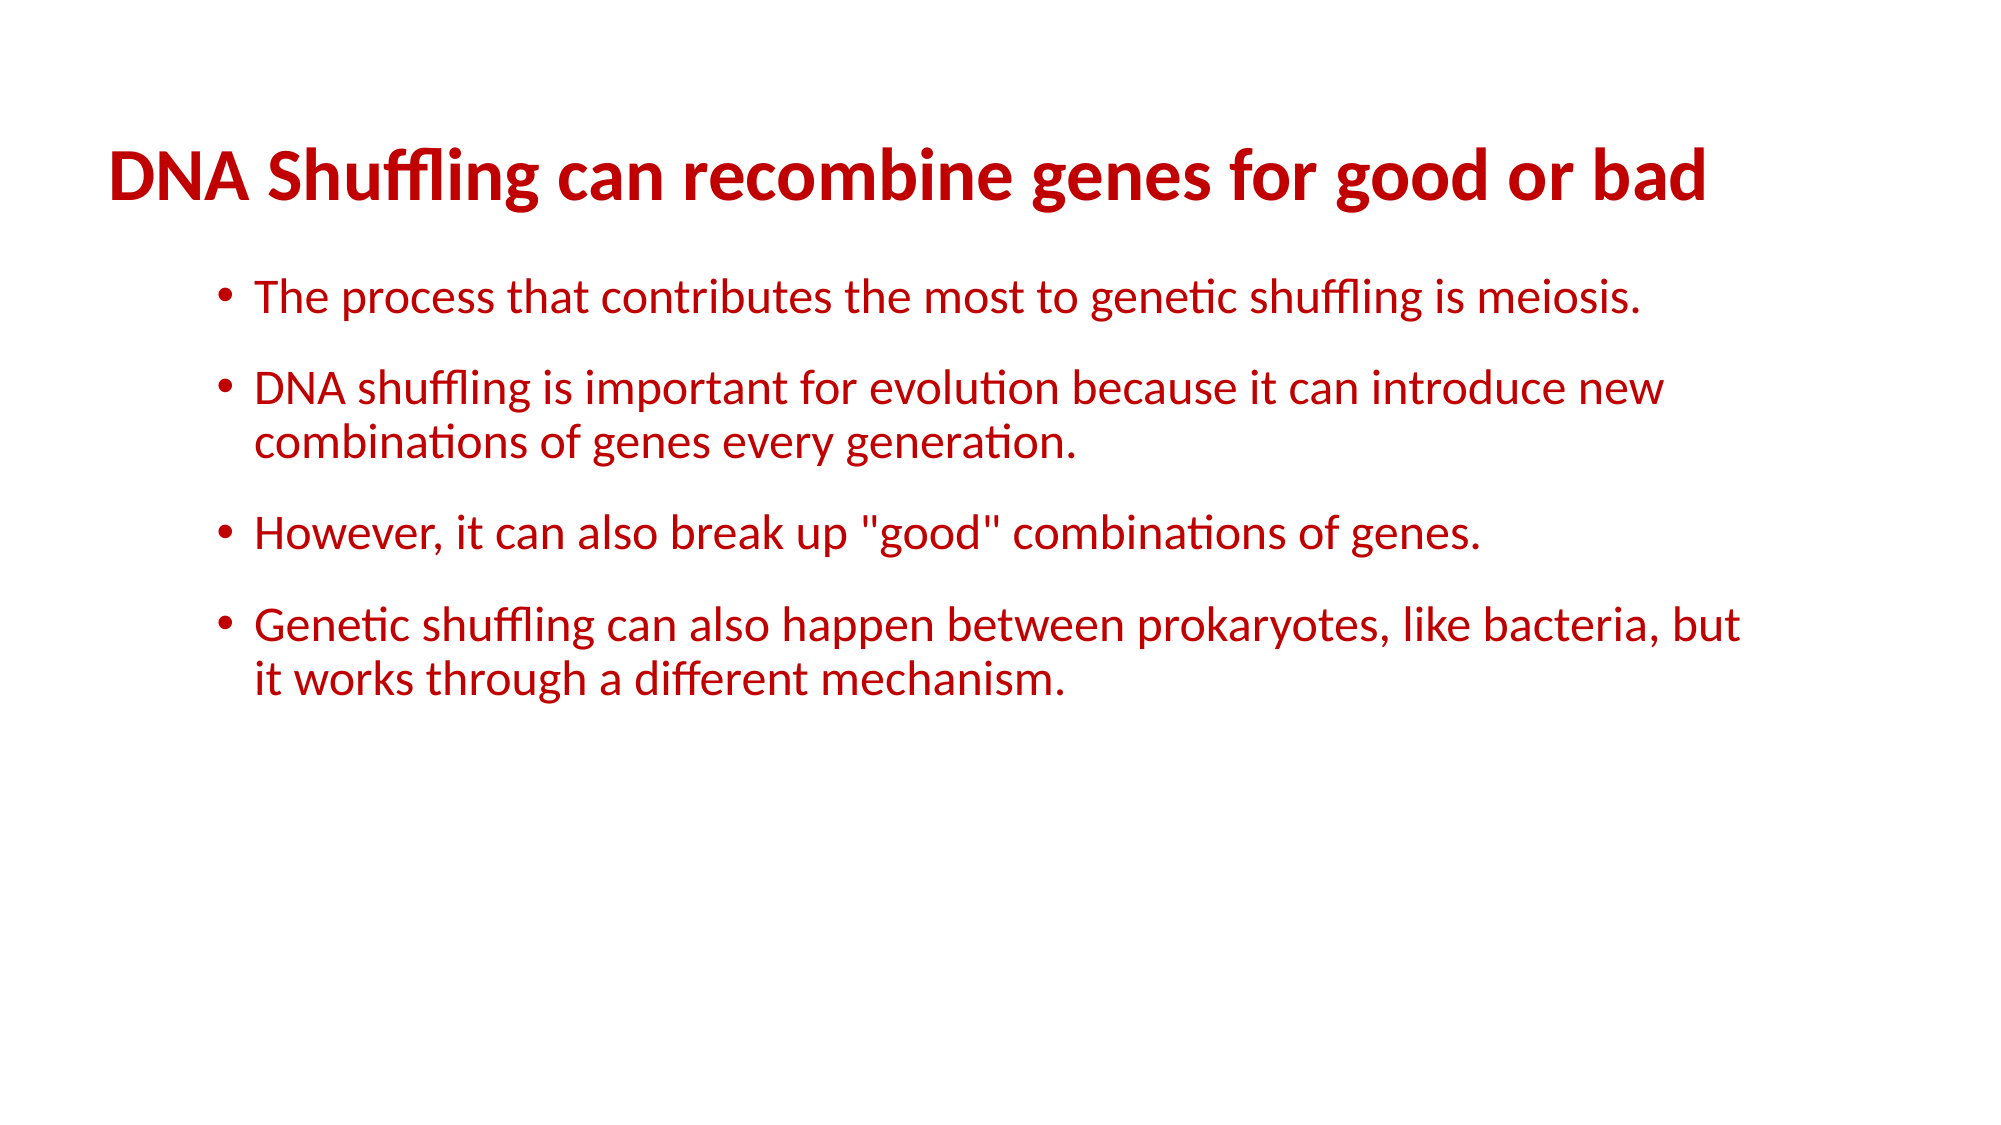

# DNA Shuffling can recombine genes for good or bad
The process that contributes the most to genetic shuffling is meiosis.
DNA shuffling is important for evolution because it can introduce new combinations of genes every generation.
However, it can also break up "good" combinations of genes.
Genetic shuffling can also happen between prokaryotes, like bacteria, but it works through a different mechanism.